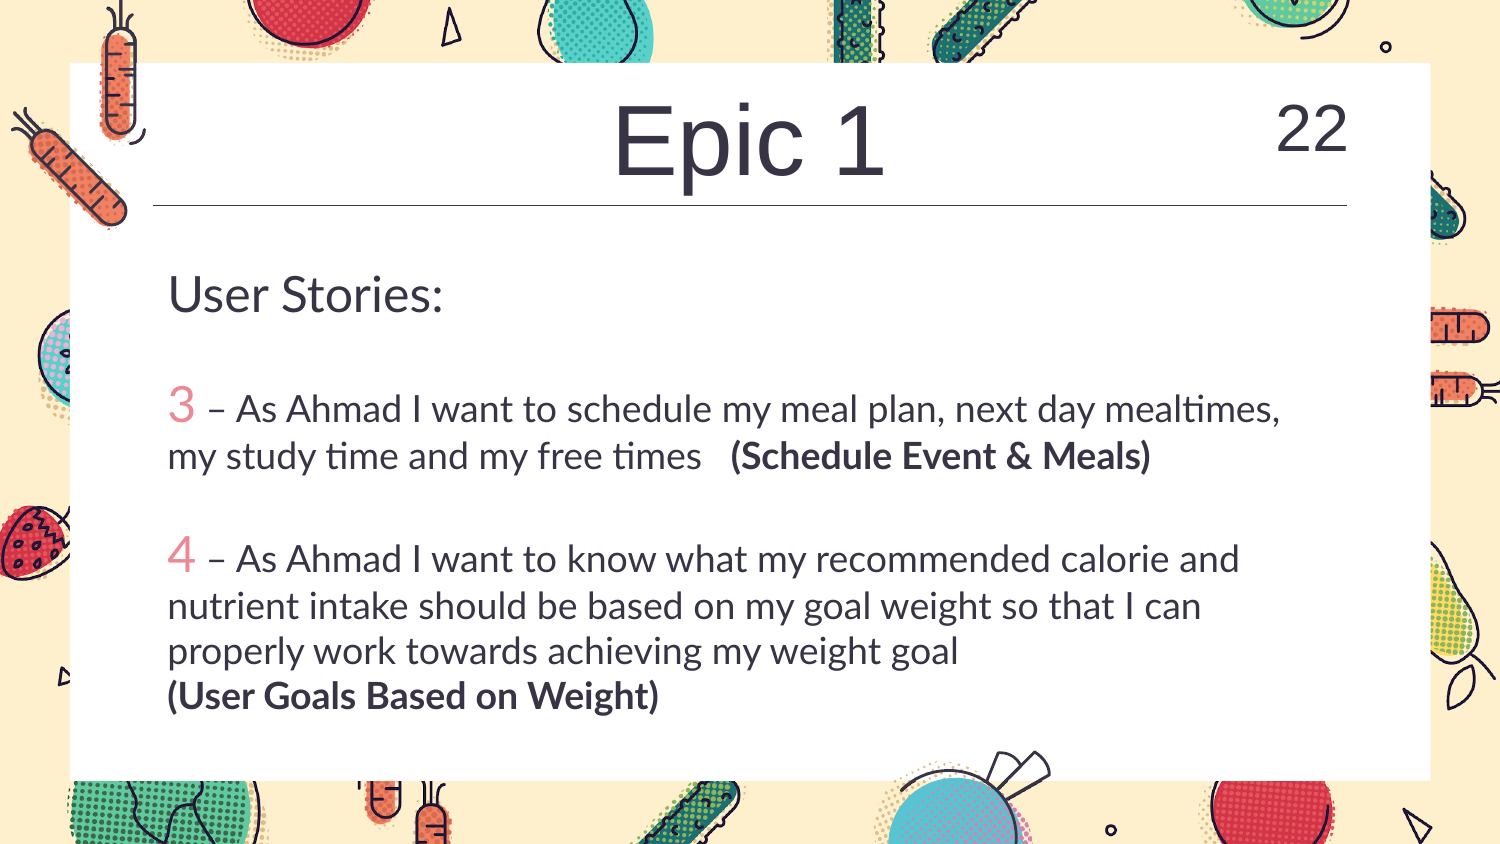

# Epic 1
22
User Stories:

3 – As Ahmad I want to schedule my meal plan, next day mealtimes, my study time and my free times   (Schedule Event & Meals)

4 – As Ahmad I want to know what my recommended calorie and nutrient intake should be based on my goal weight so that I can properly work towards achieving my weight goal
(User Goals Based on Weight)